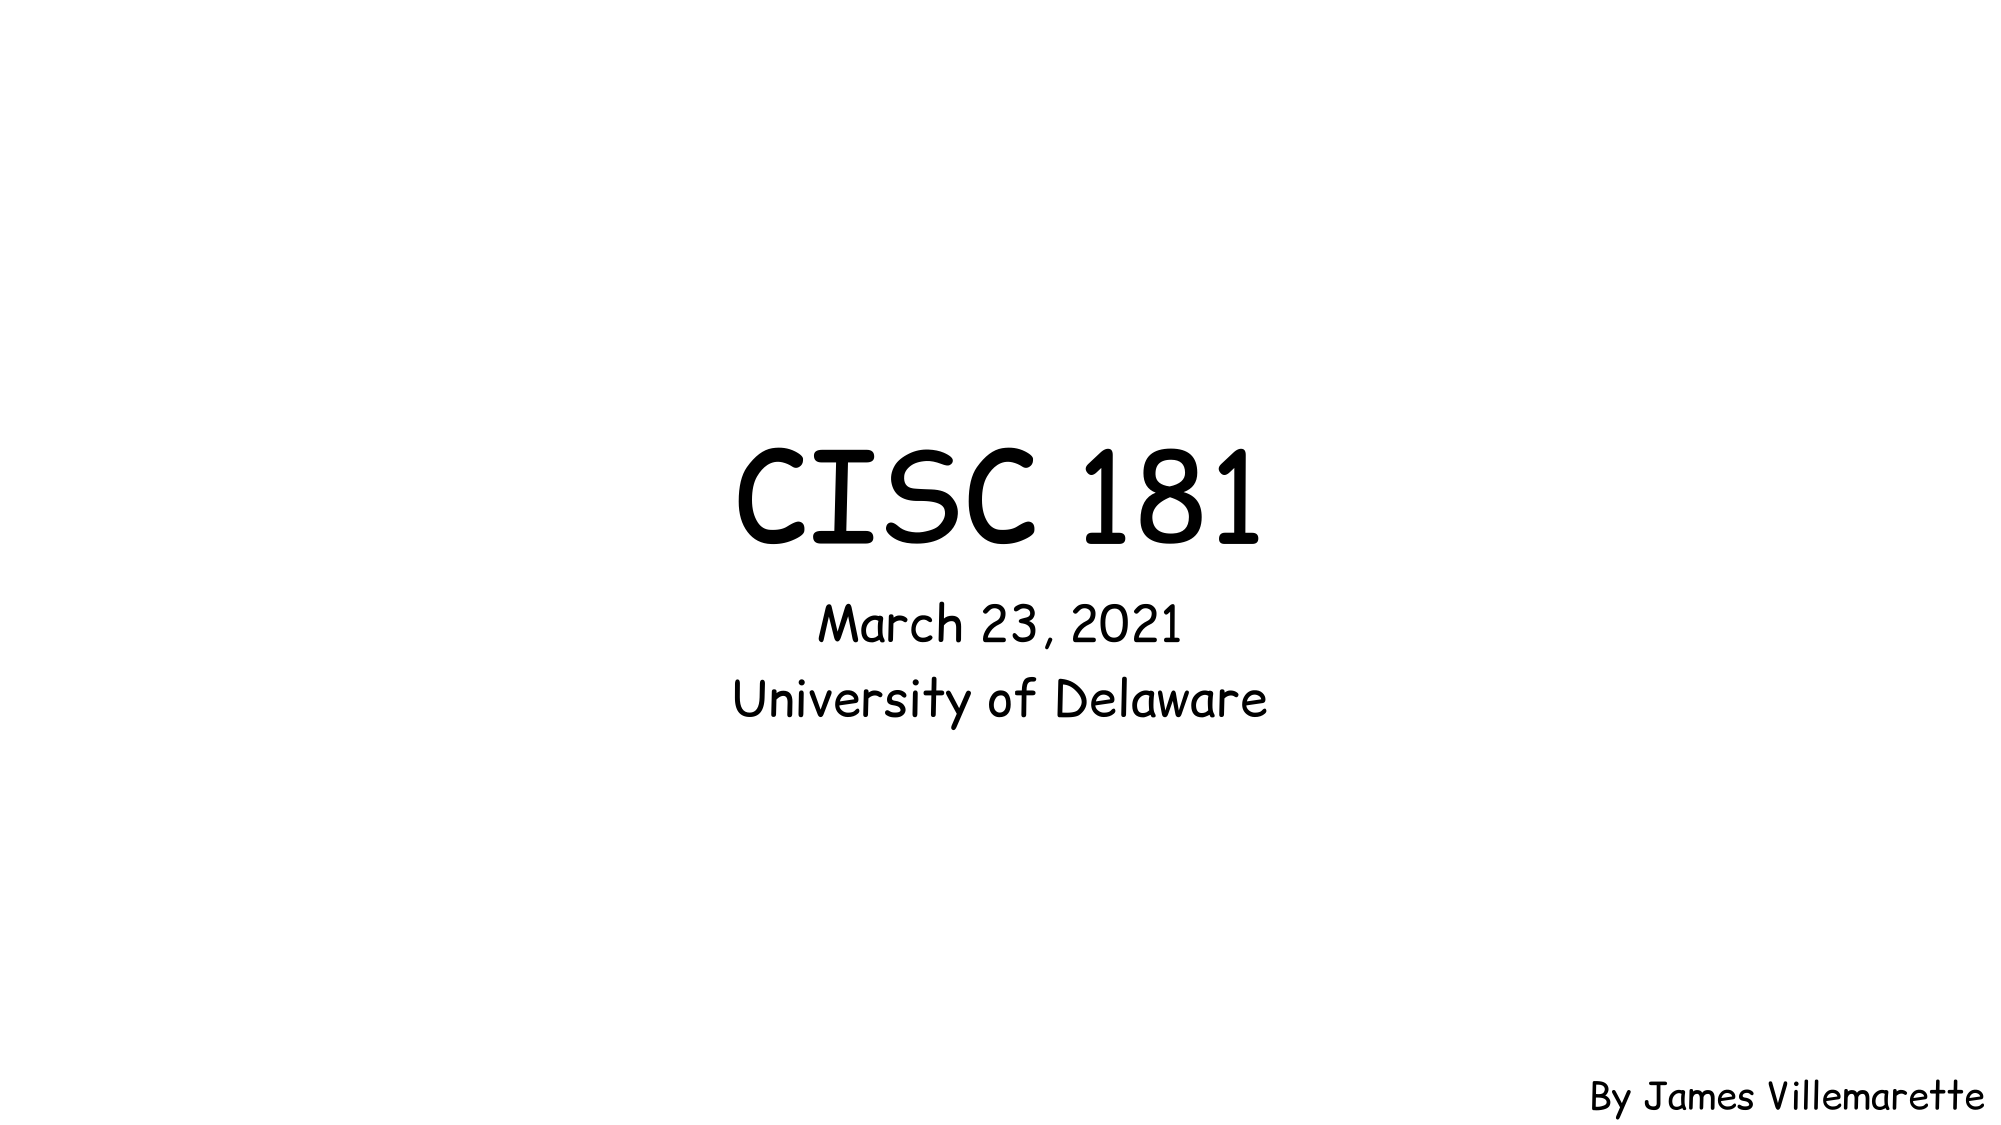

# CISC 181
March 23, 2021
University of Delaware
By James Villemarette